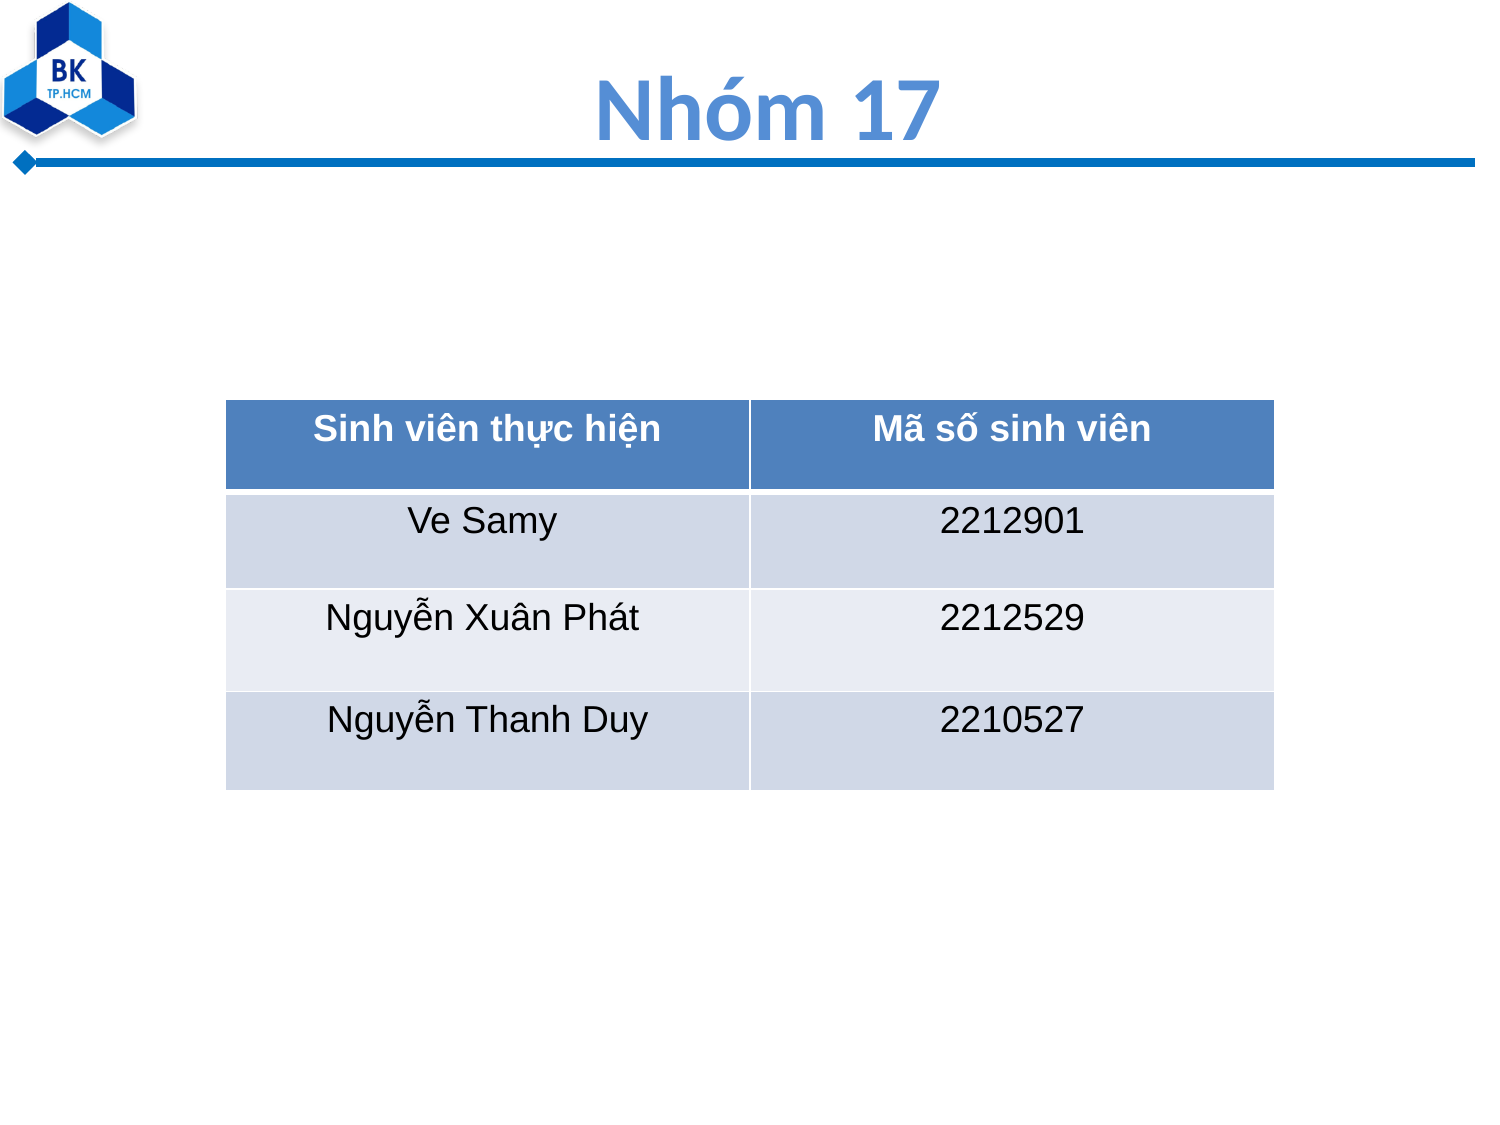

# Nhóm 17

| Sinh viên thực hiện | Mã số sinh viên |
| --- | --- |
| Ve Samy | 2212901 |
| Nguyễn Xuân Phát | 2212529 |
| Nguyễn Thanh Duy | 2210527 |

2